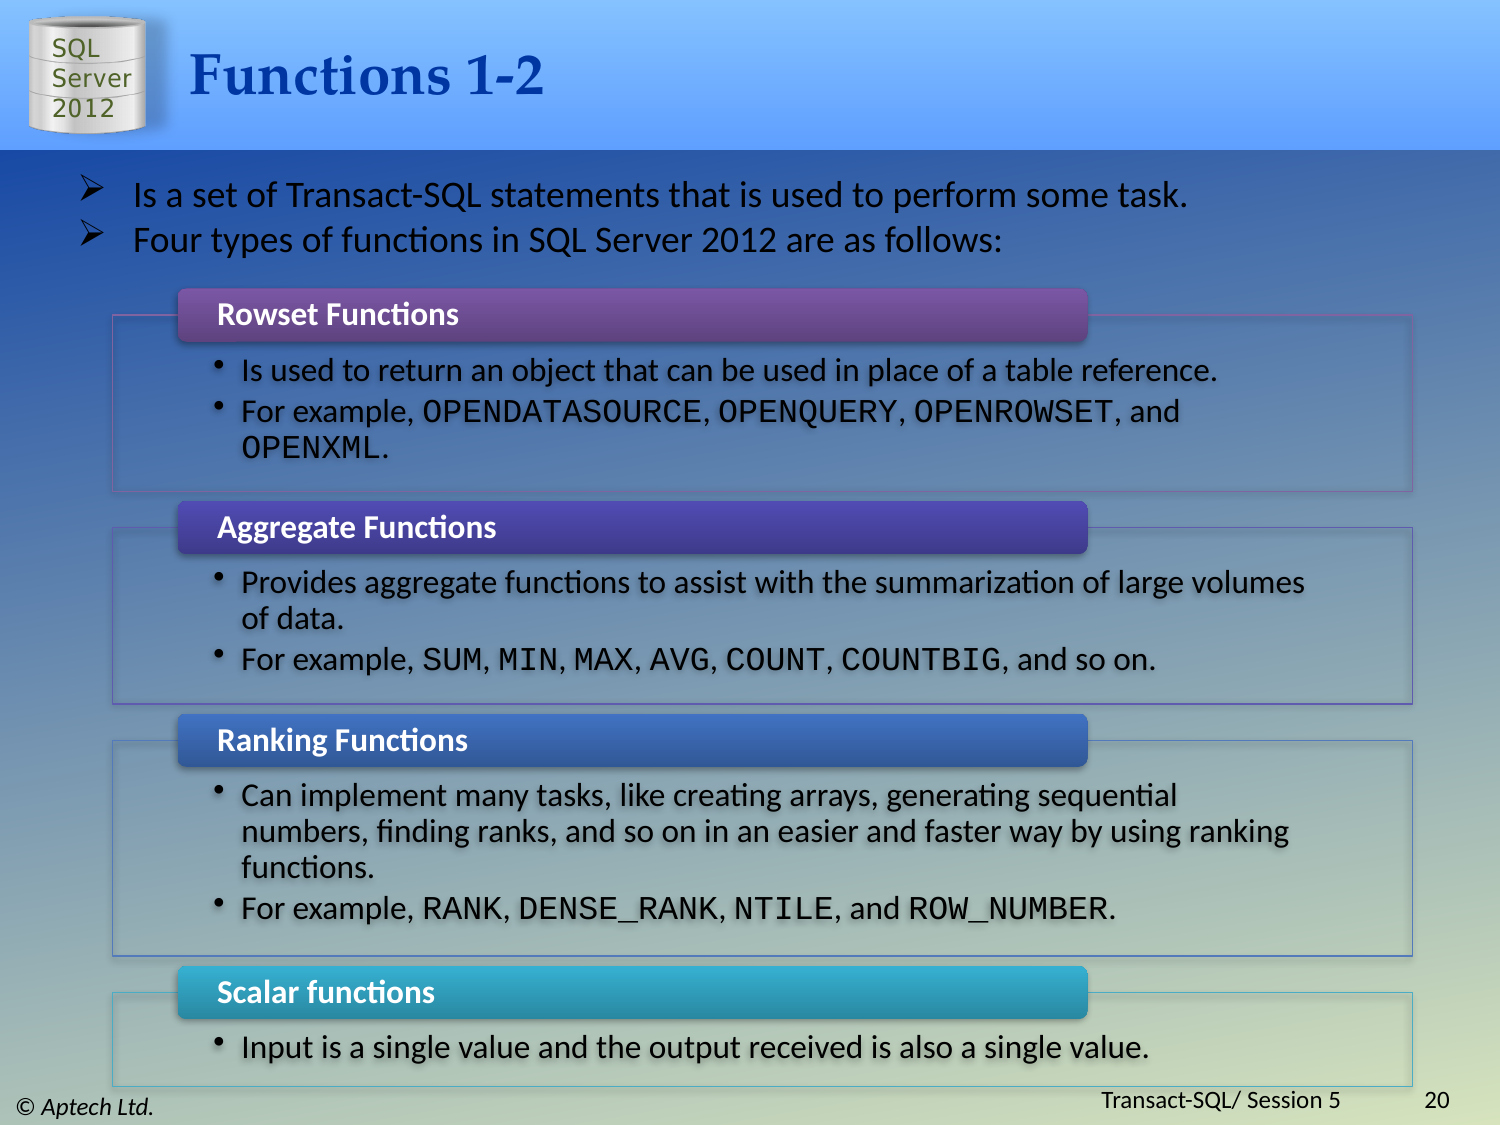

# Functions 1-2
Is a set of Transact-SQL statements that is used to perform some task.
Four types of functions in SQL Server 2012 are as follows:
Is used to return an object that can be used in place of a table reference.
For example, OPENDATASOURCE, OPENQUERY, OPENROWSET, and OPENXML.
Rowset Functions
Provides aggregate functions to assist with the summarization of large volumes of data.
For example, SUM, MIN, MAX, AVG, COUNT, COUNTBIG, and so on.
Aggregate Functions
Can implement many tasks, like creating arrays, generating sequential numbers, finding ranks, and so on in an easier and faster way by using ranking functions.
For example, RANK, DENSE_RANK, NTILE, and ROW_NUMBER.
Ranking Functions
Input is a single value and the output received is also a single value.
Scalar functions
Transact-SQL/ Session 5
20